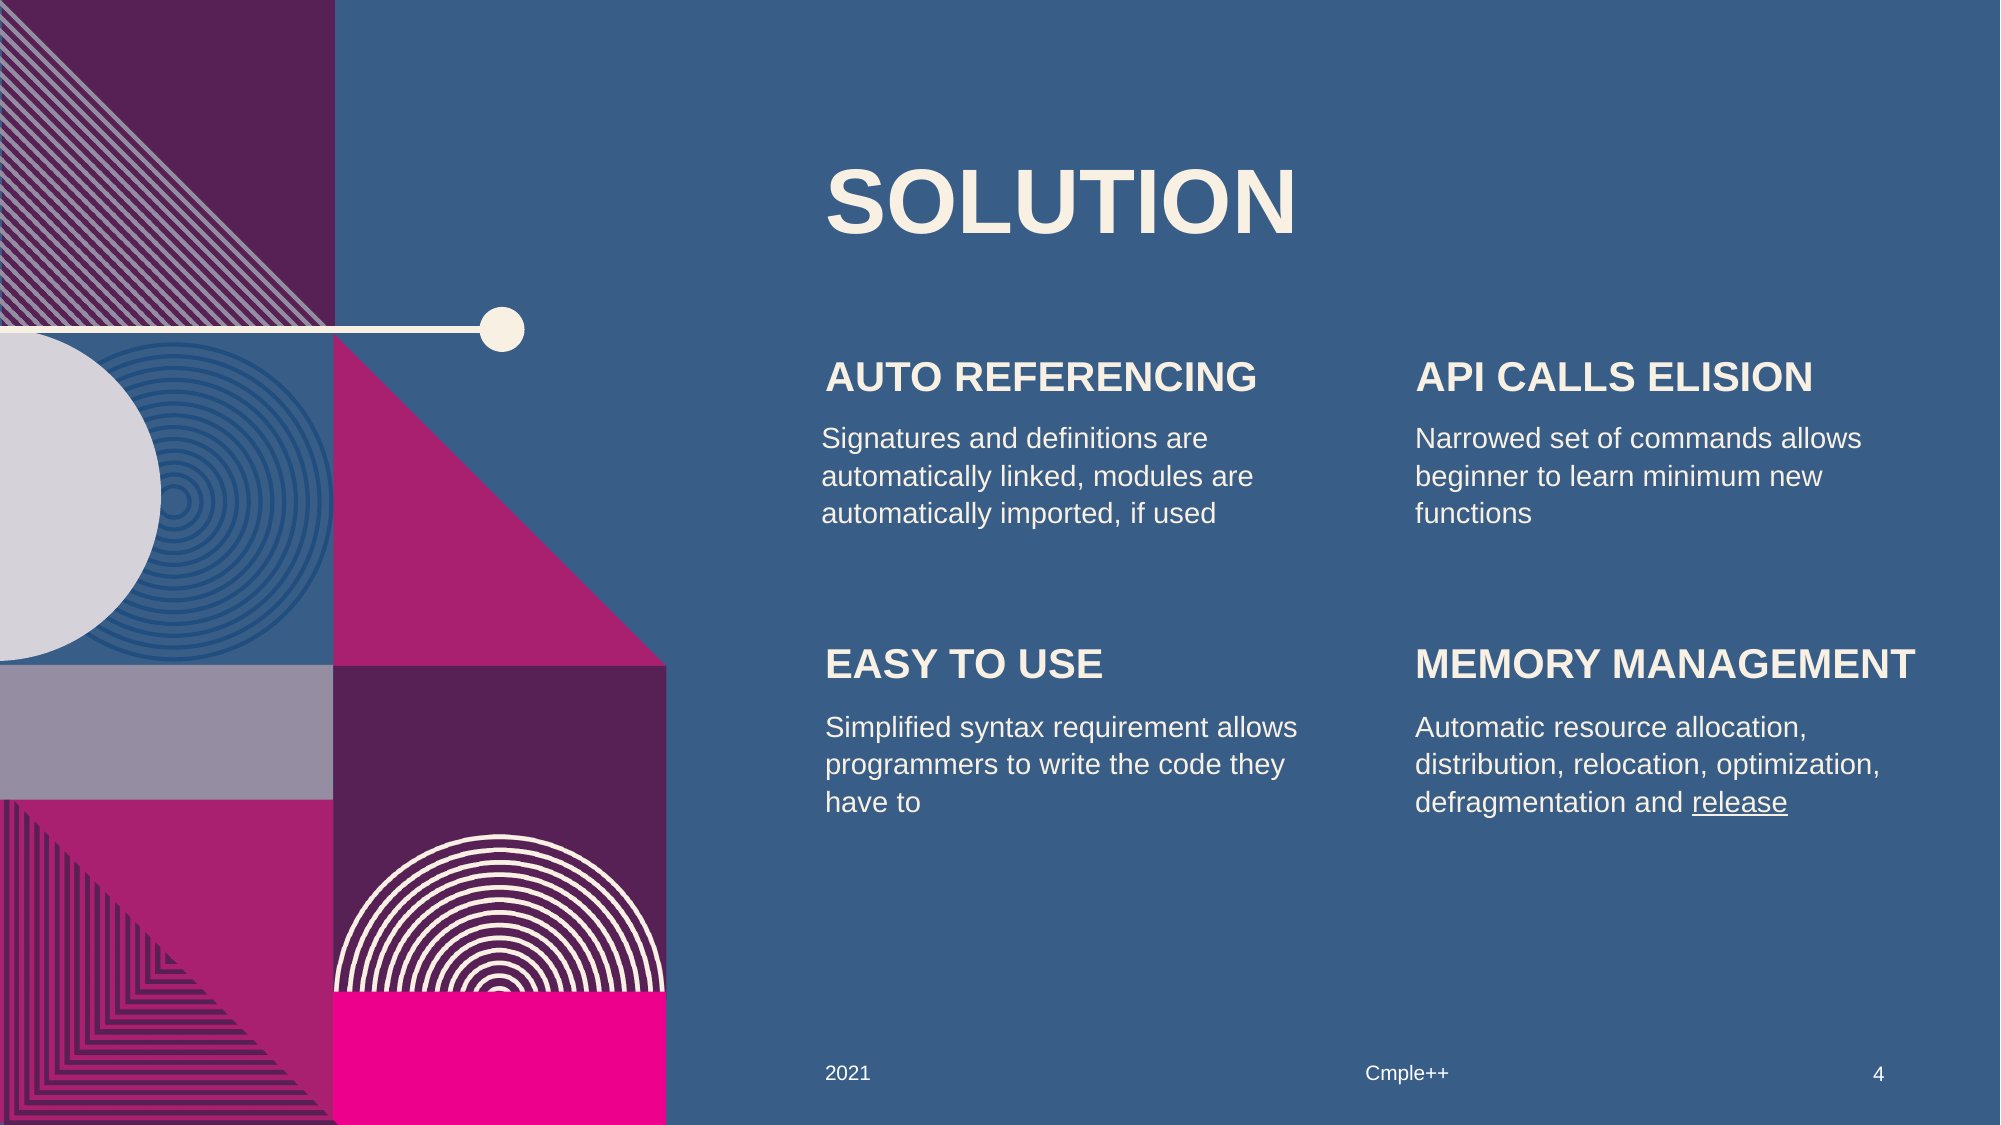

# SOLUTION
AUTO referencing
API calls elision
Signatures and definitions are automatically linked, modules are automatically imported, if used
Narrowed set of commands allows beginner to learn minimum new functions
EASY TO USE
MEMORY Management

Simplified syntax requirement allows programmers to write the code they have to

Automatic resource allocation, distribution, relocation, optimization, defragmentation and release

Cmple++
2021
4